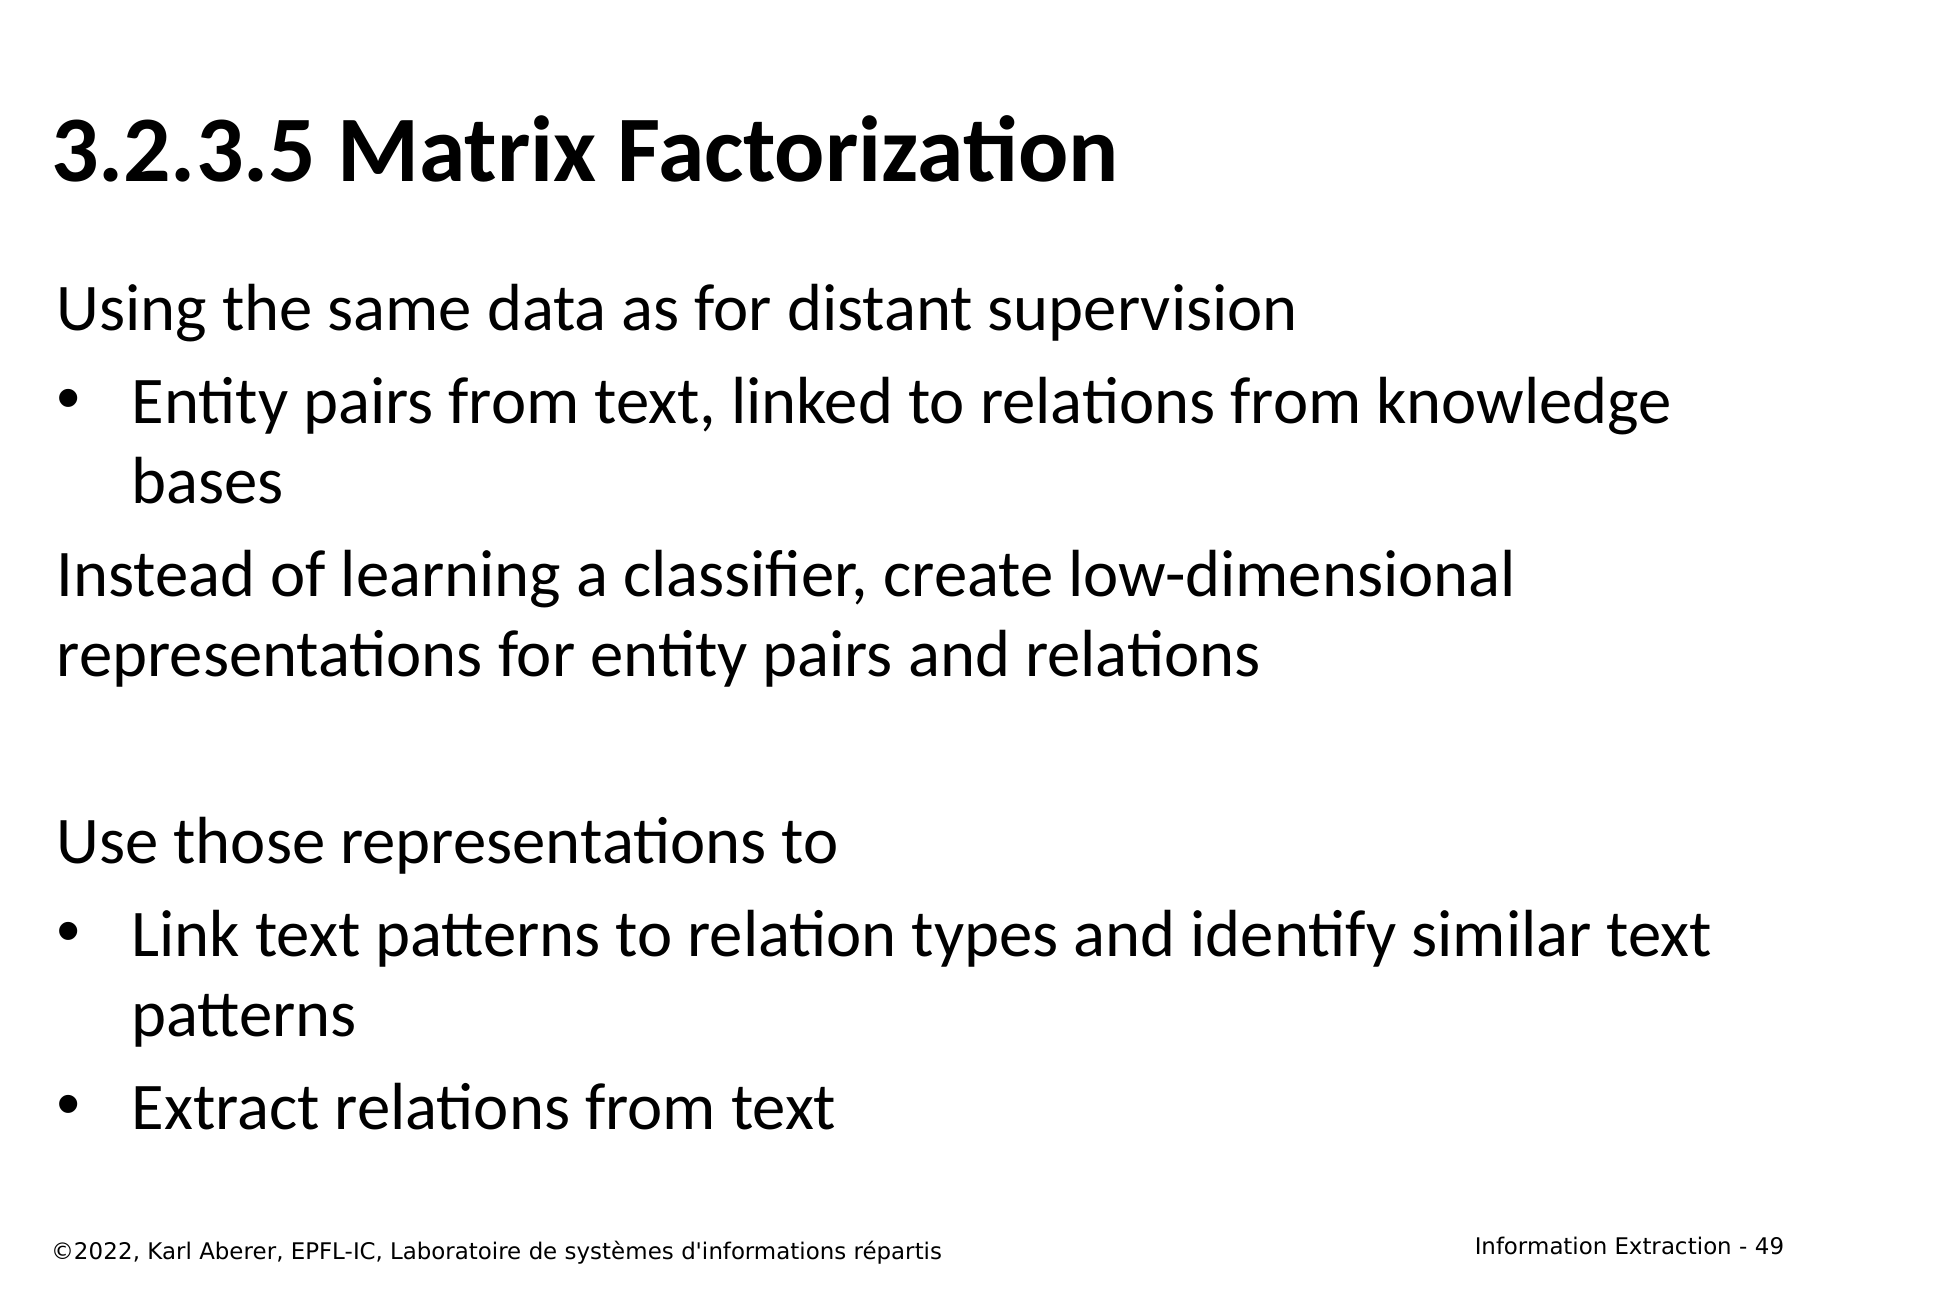

# 3.2.3.5 Matrix Factorization
Using the same data as for distant supervision
Entity pairs from text, linked to relations from knowledge bases
Instead of learning a classifier, create low-dimensional representations for entity pairs and relations

Use those representations to
Link text patterns to relation types and identify similar text patterns
Extract relations from text

©2022, Karl Aberer, EPFL-IC, Laboratoire de systèmes d'informations répartis